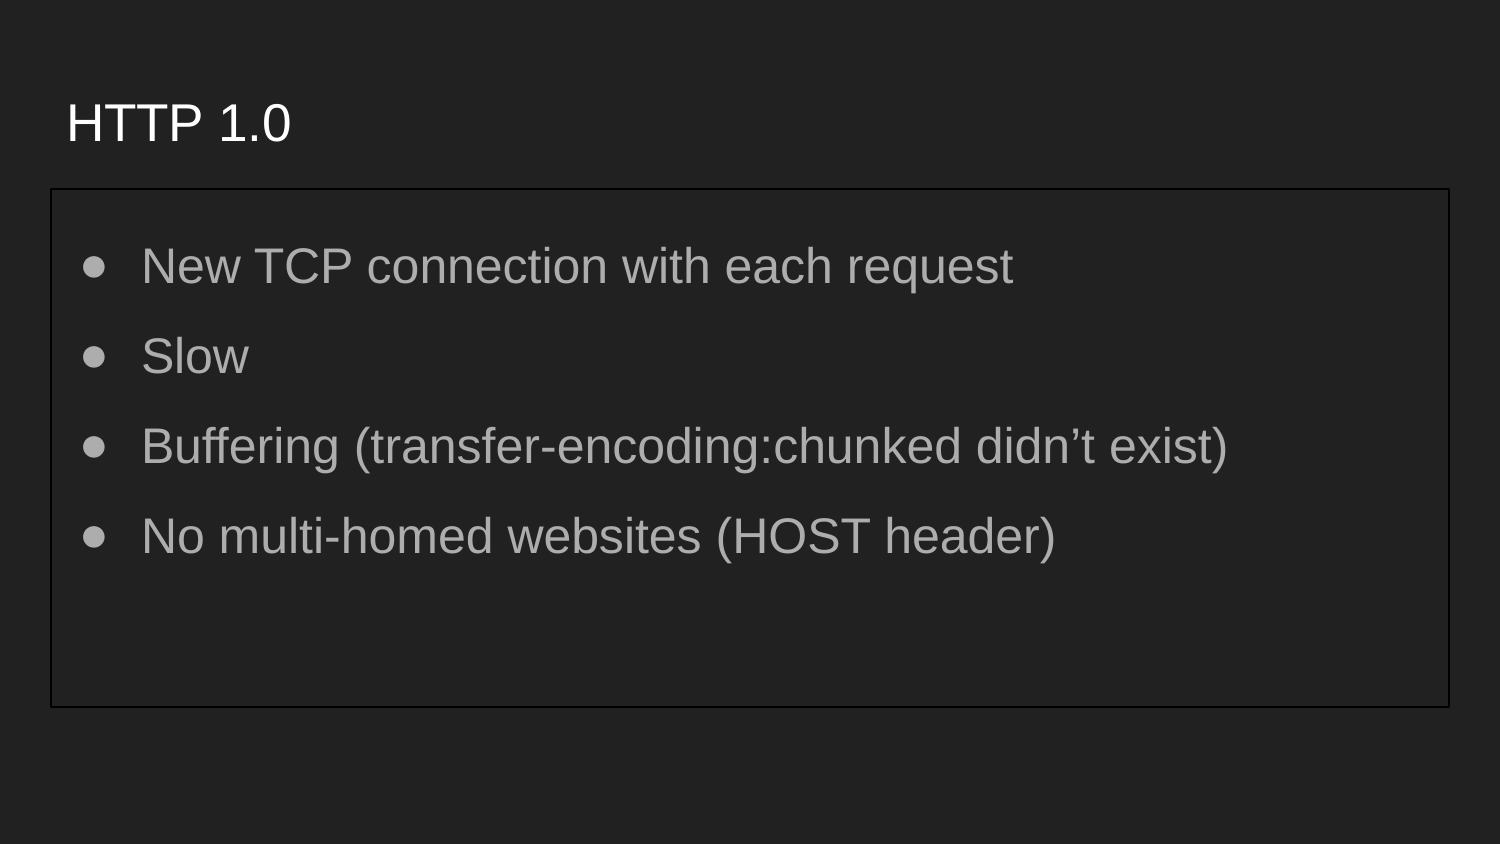

# HTTP 1.0
New TCP connection with each request
Slow
Buffering (transfer-encoding:chunked didn’t exist)
No multi-homed websites (HOST header)